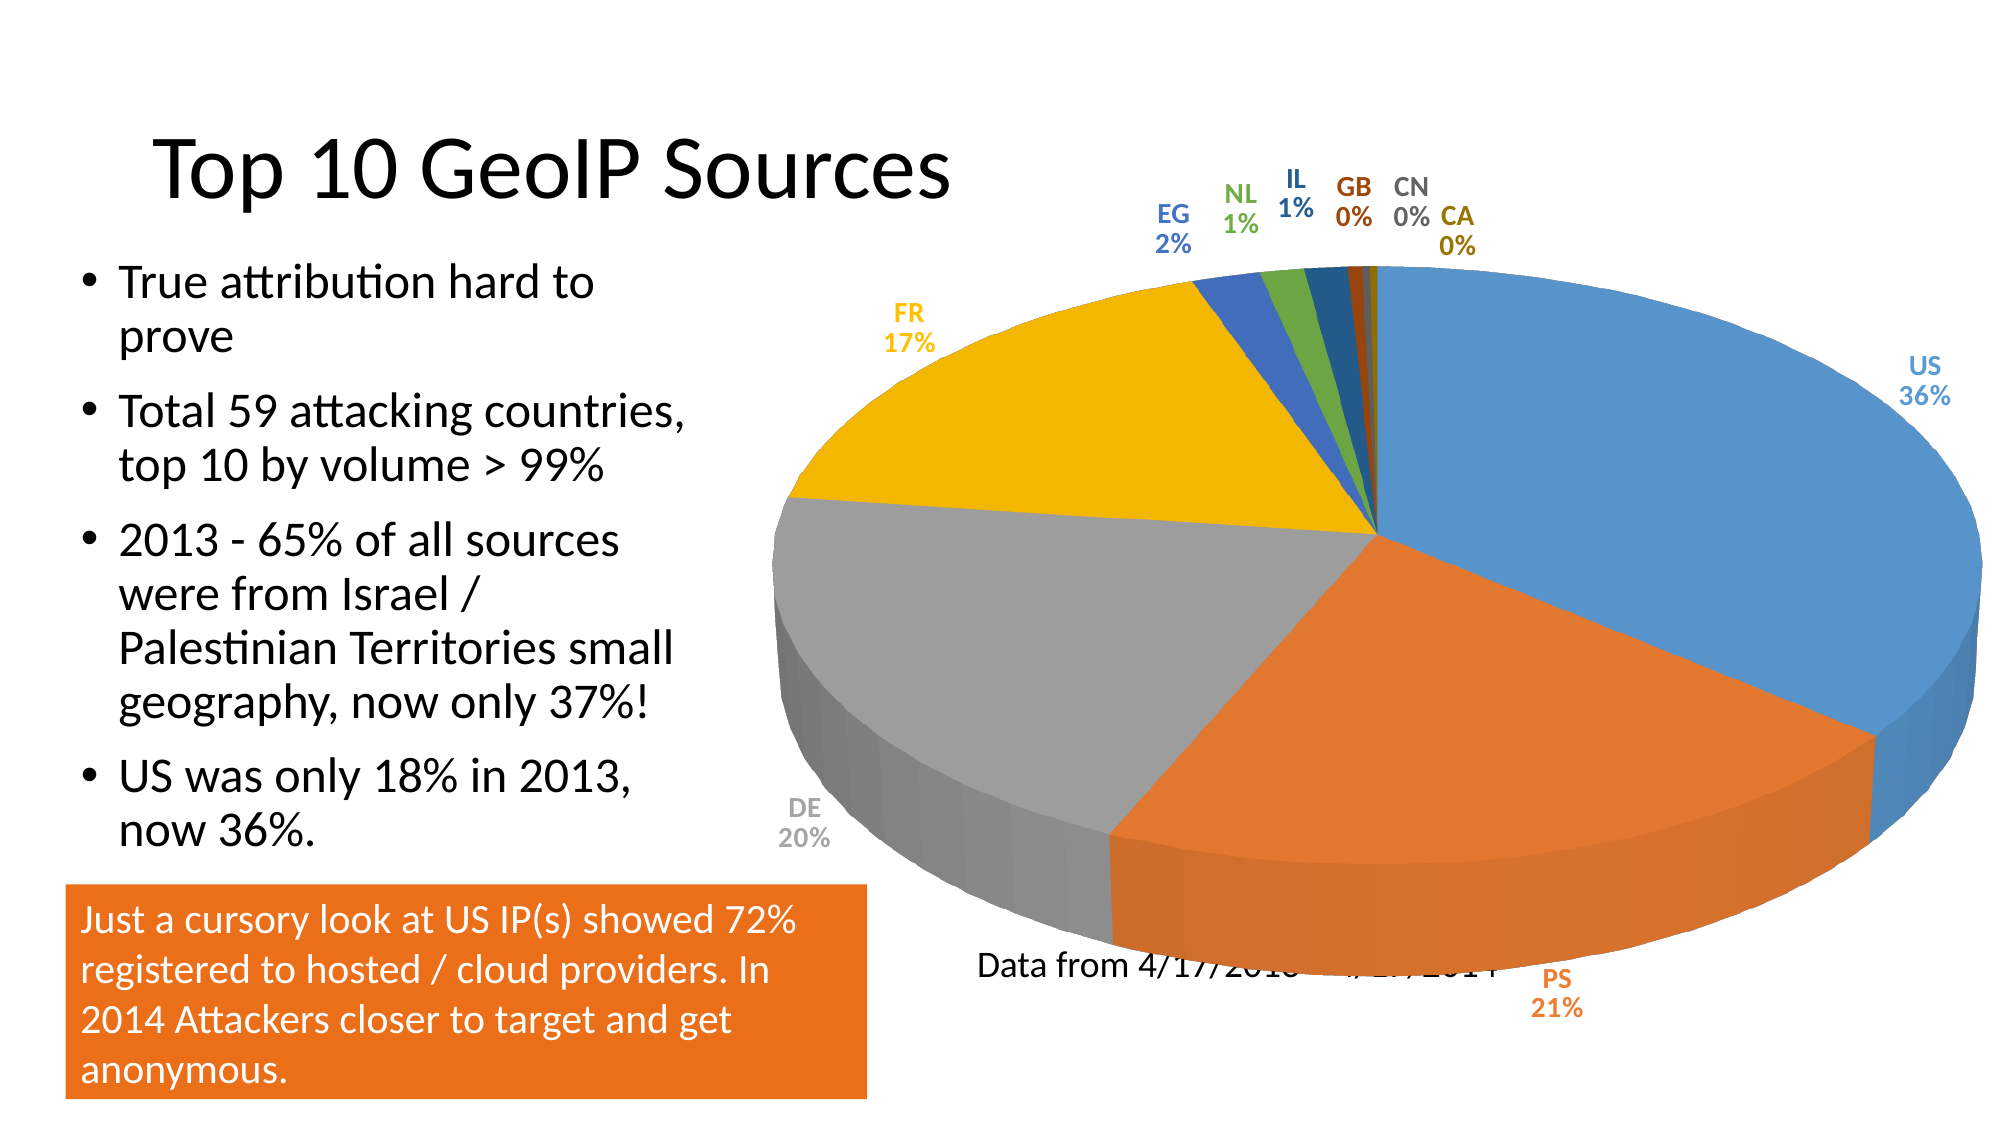

# Top 10 GeoIP Sources

[unsupported chart]

True attribution hard to prove
Total 59 attacking countries, top 10 by volume > 99%
2013 - 65% of all sources were from Israel / Palestinian Territories small geography, now only 37%!
US was only 18% in 2013, now 36%.

Just a cursory look at US IP(s) showed 72% registered to hosted / cloud providers. In 2014 Attackers closer to target and get anonymous.
Data from 4/17/2013 – 4/17/2014